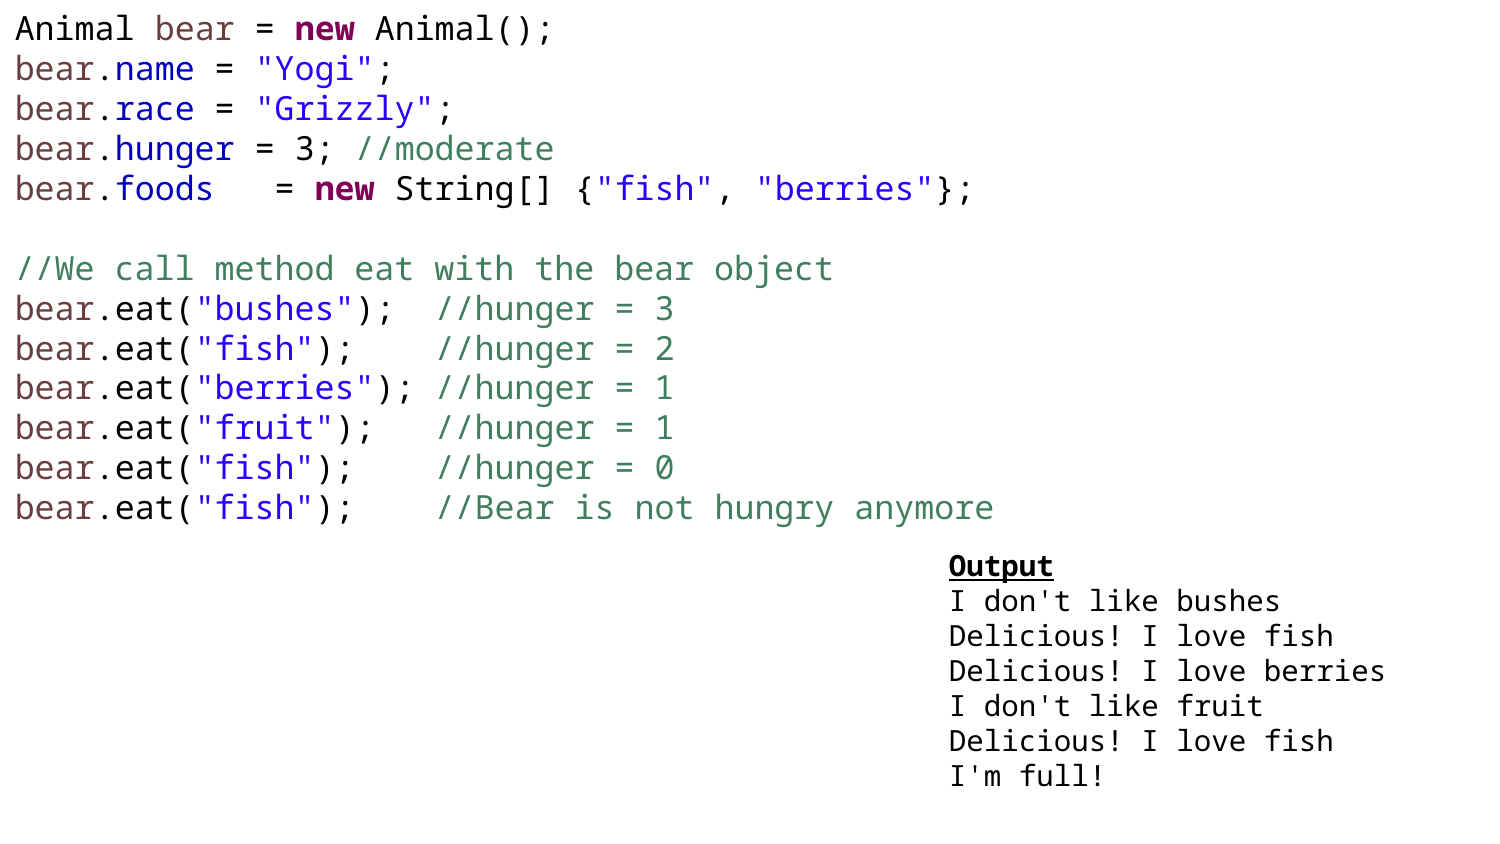

Animal bear = new Animal();
bear.name = "Yogi";
bear.race = "Grizzly";
bear.hunger = 3; //moderate
bear.foods   = new String[] {"fish", "berries"};

//We call method eat with the bear object
bear.eat("bushes");  //hunger = 3
bear.eat("fish");    //hunger = 2
bear.eat("berries"); //hunger = 1
bear.eat("fruit");   //hunger = 1
bear.eat("fish");    //hunger = 0
bear.eat("fish");    //Bear is not hungry anymore
Output
I don't like bushes
Delicious! I love fish
Delicious! I love berries
I don't like fruit
Delicious! I love fish
I'm full!